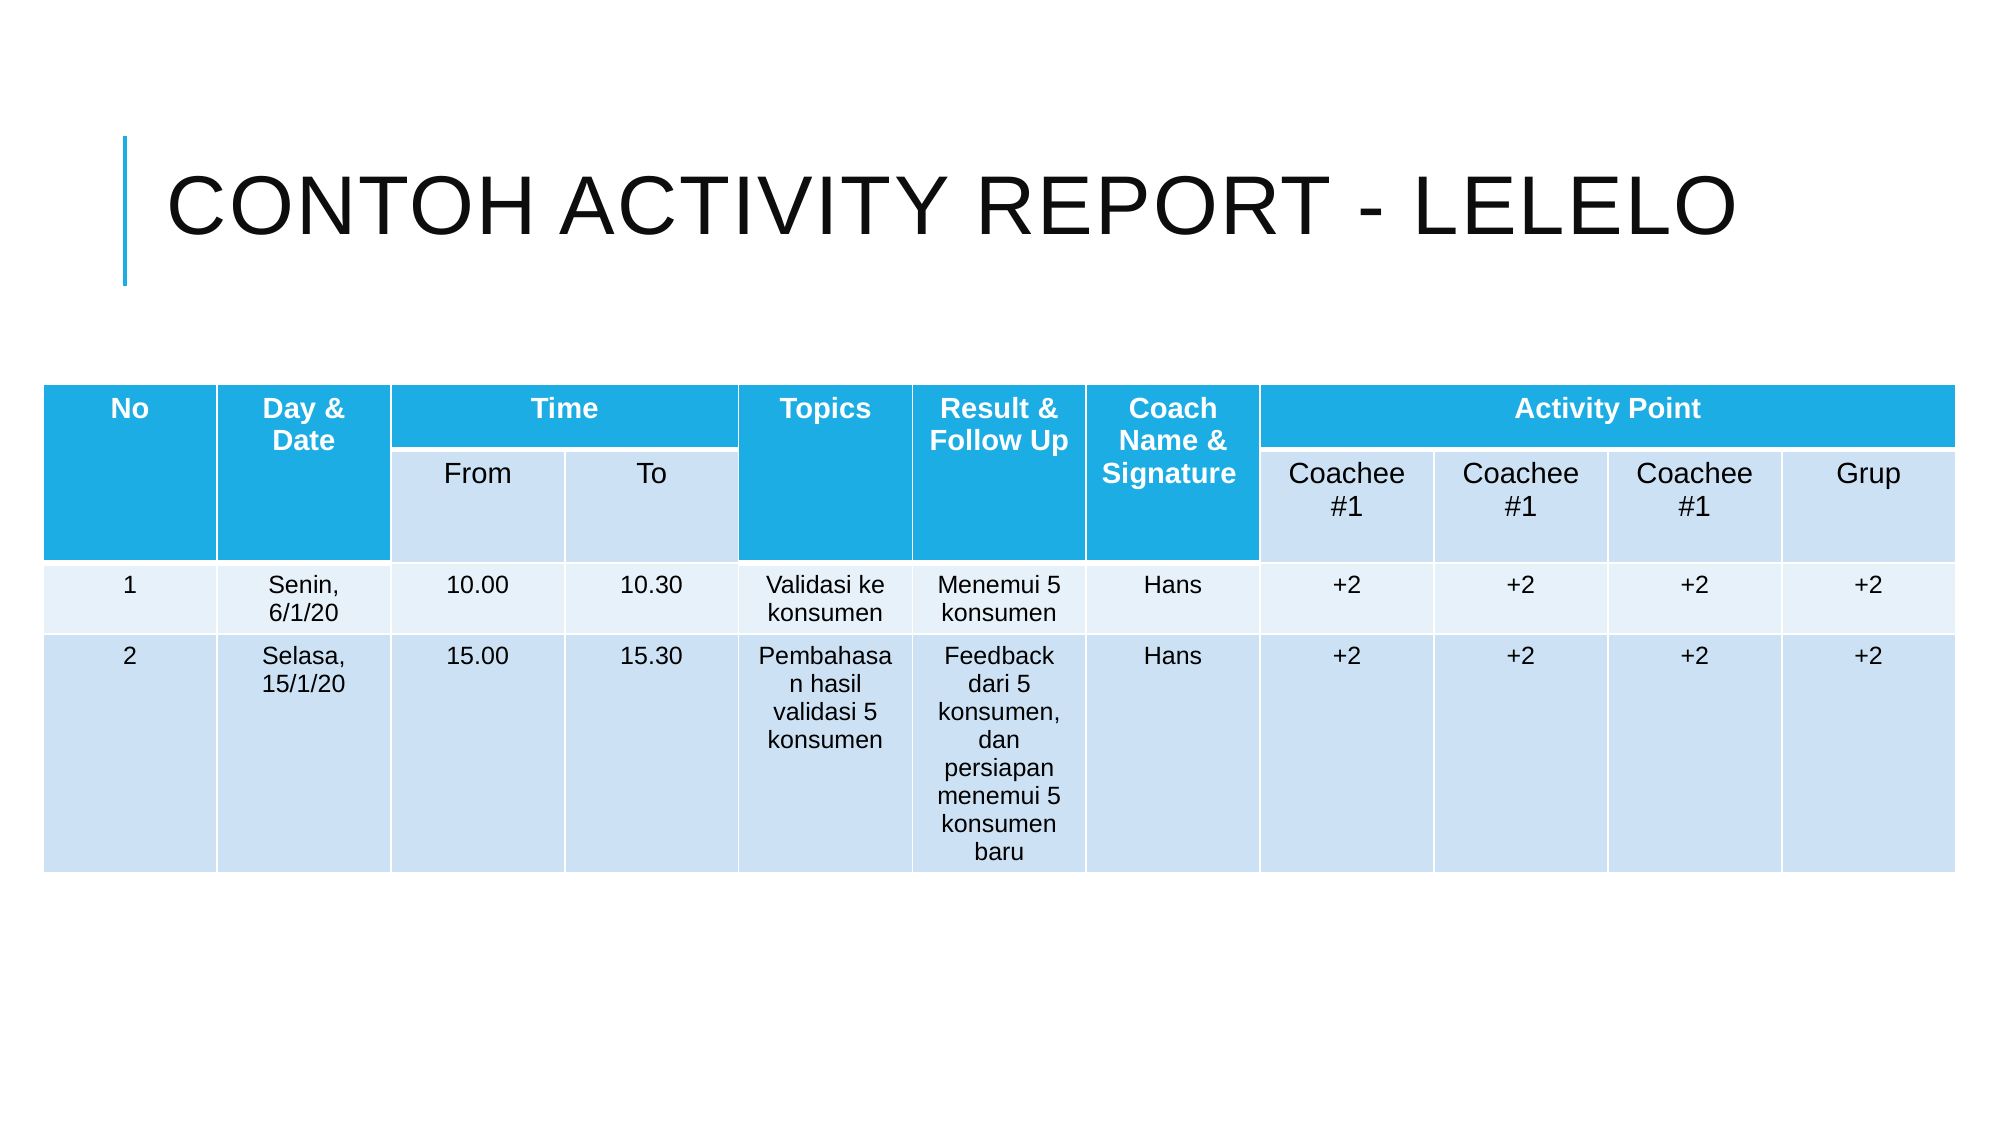

# Contoh Activity Report - Lelelo
| No | Day & Date | Time |  | Topics | Result & Follow Up | Coach Name & Signature | Activity Point |  |  |  |
| --- | --- | --- | --- | --- | --- | --- | --- | --- | --- | --- |
|  |  | From | To |  |  |  | Coachee #1 | Coachee #1 | Coachee #1 | Grup |
| 1 | Senin, 6/1/20 | 10.00 | 10.30 | Validasi ke konsumen | Menemui 5 konsumen | Hans | +2 | +2 | +2 | +2 |
| 2 | Selasa, 15/1/20 | 15.00 | 15.30 | Pembahasan hasil validasi 5 konsumen | Feedback dari 5 konsumen, dan persiapan menemui 5 konsumen baru | Hans | +2 | +2 | +2 | +2 |